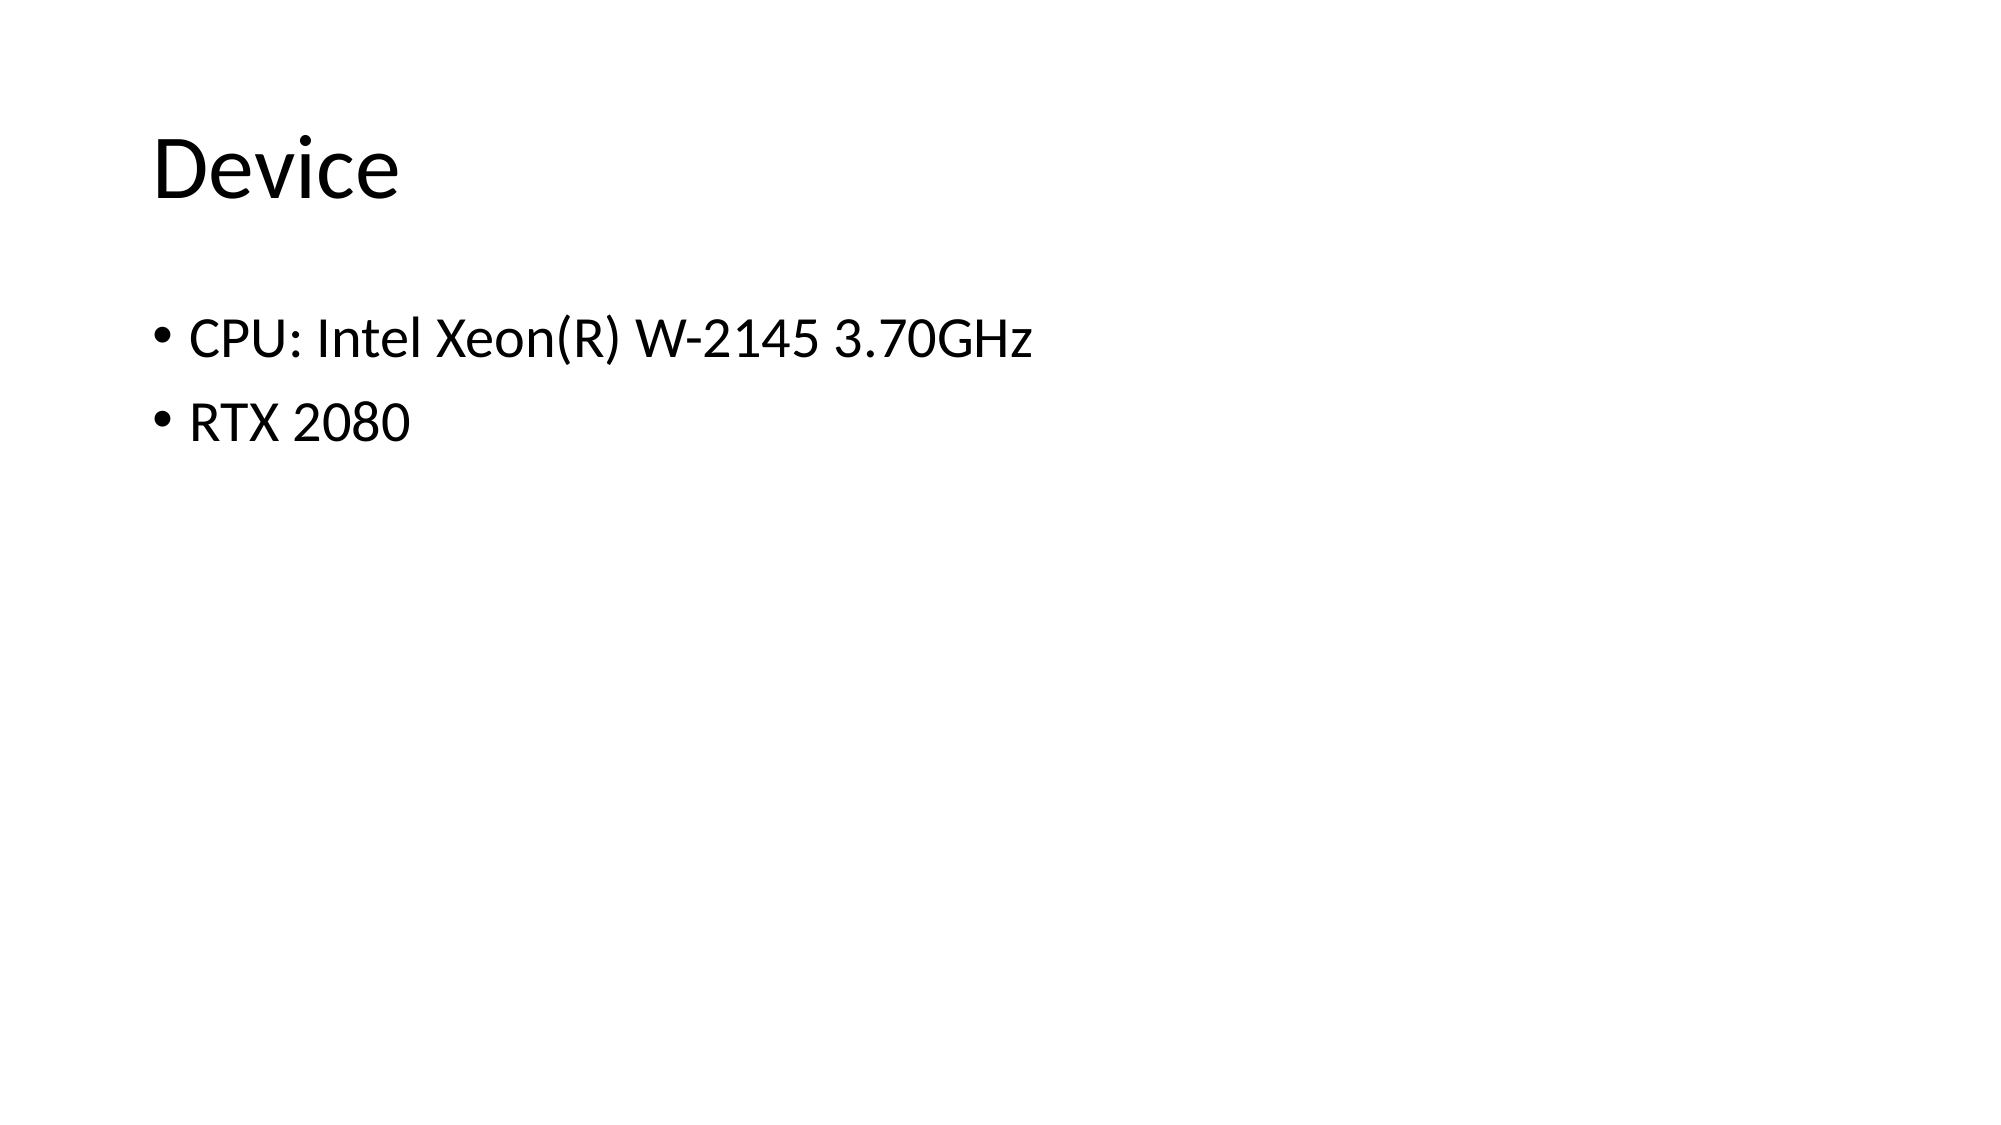

# Device
CPU: Intel Xeon(R) W-2145 3.70GHz
RTX 2080